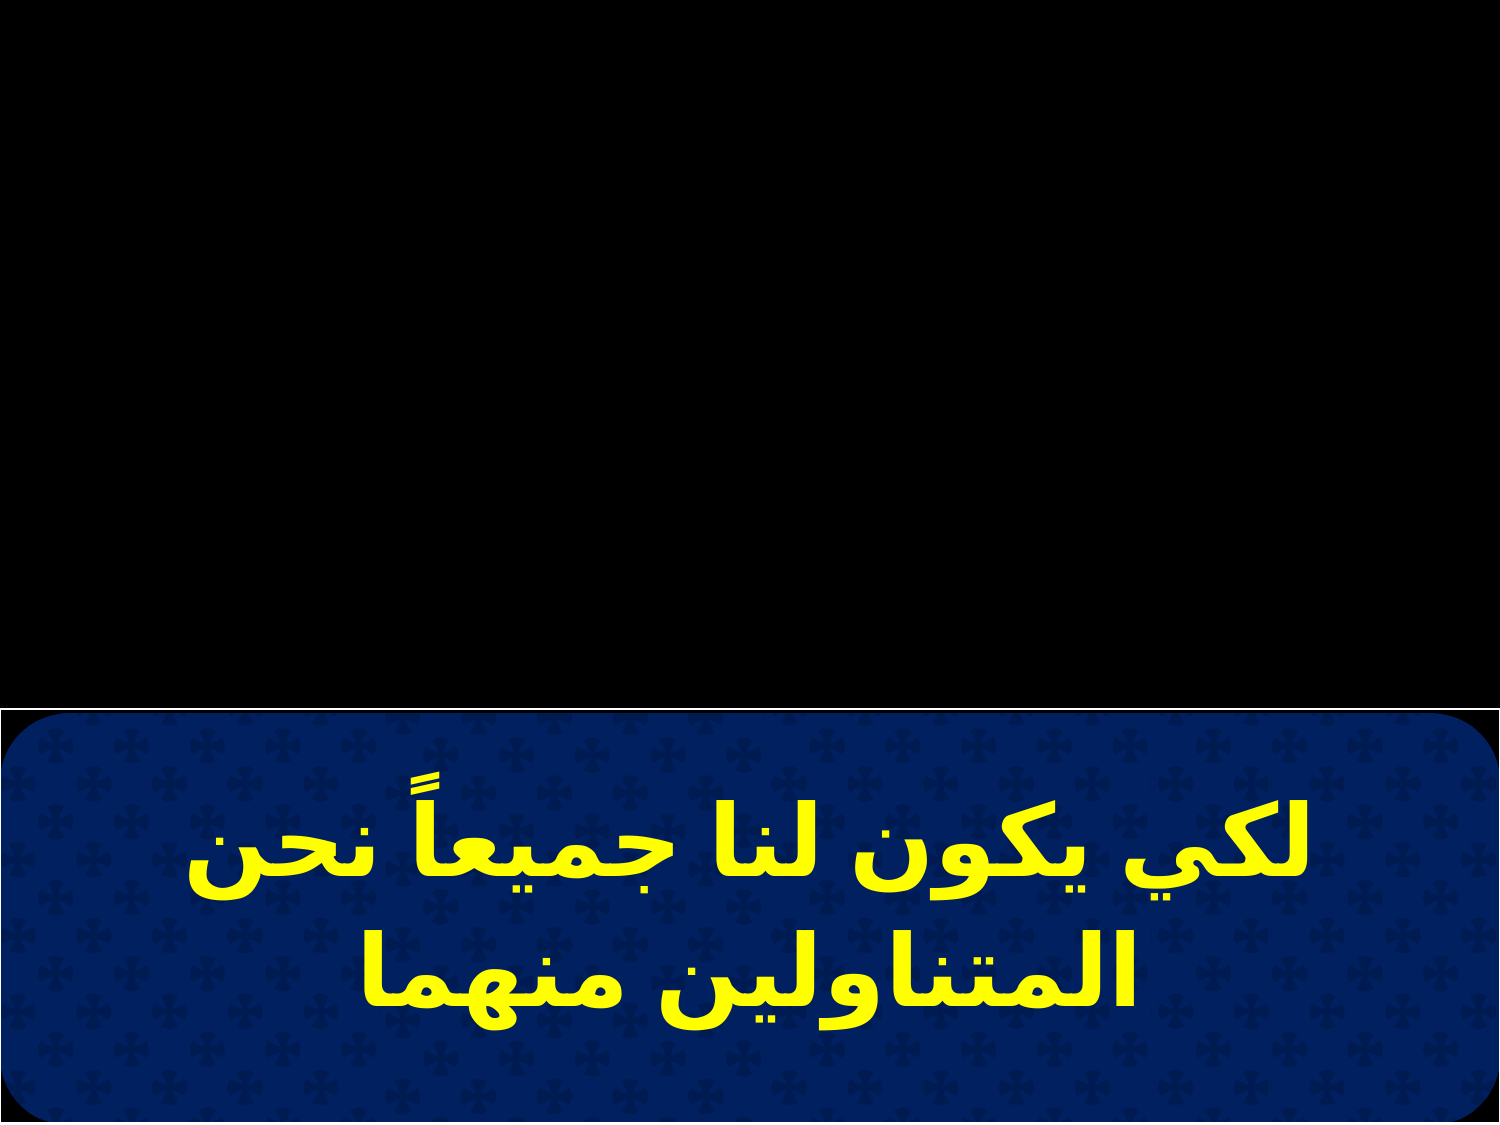

| لكي يكون لنا جميعاً نحن المتناولين منهما |
| --- |